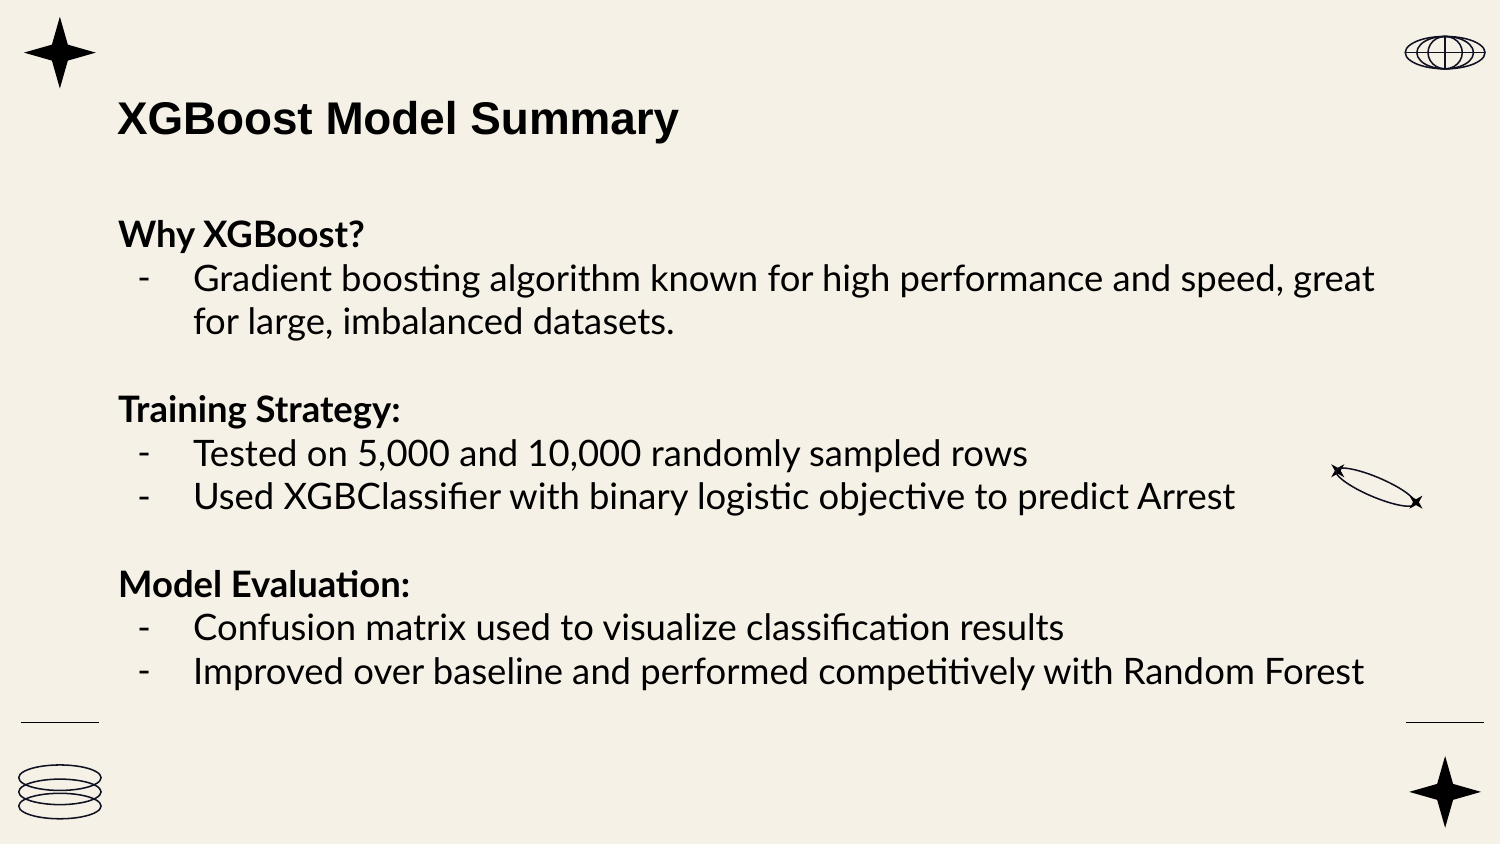

# XGBoost Model Summary

Why XGBoost?
Gradient boosting algorithm known for high performance and speed, great for large, imbalanced datasets.

Training Strategy:
Tested on 5,000 and 10,000 randomly sampled rows
Used XGBClassifier with binary logistic objective to predict Arrest

Model Evaluation:
Confusion matrix used to visualize classification results
Improved over baseline and performed competitively with Random Forest